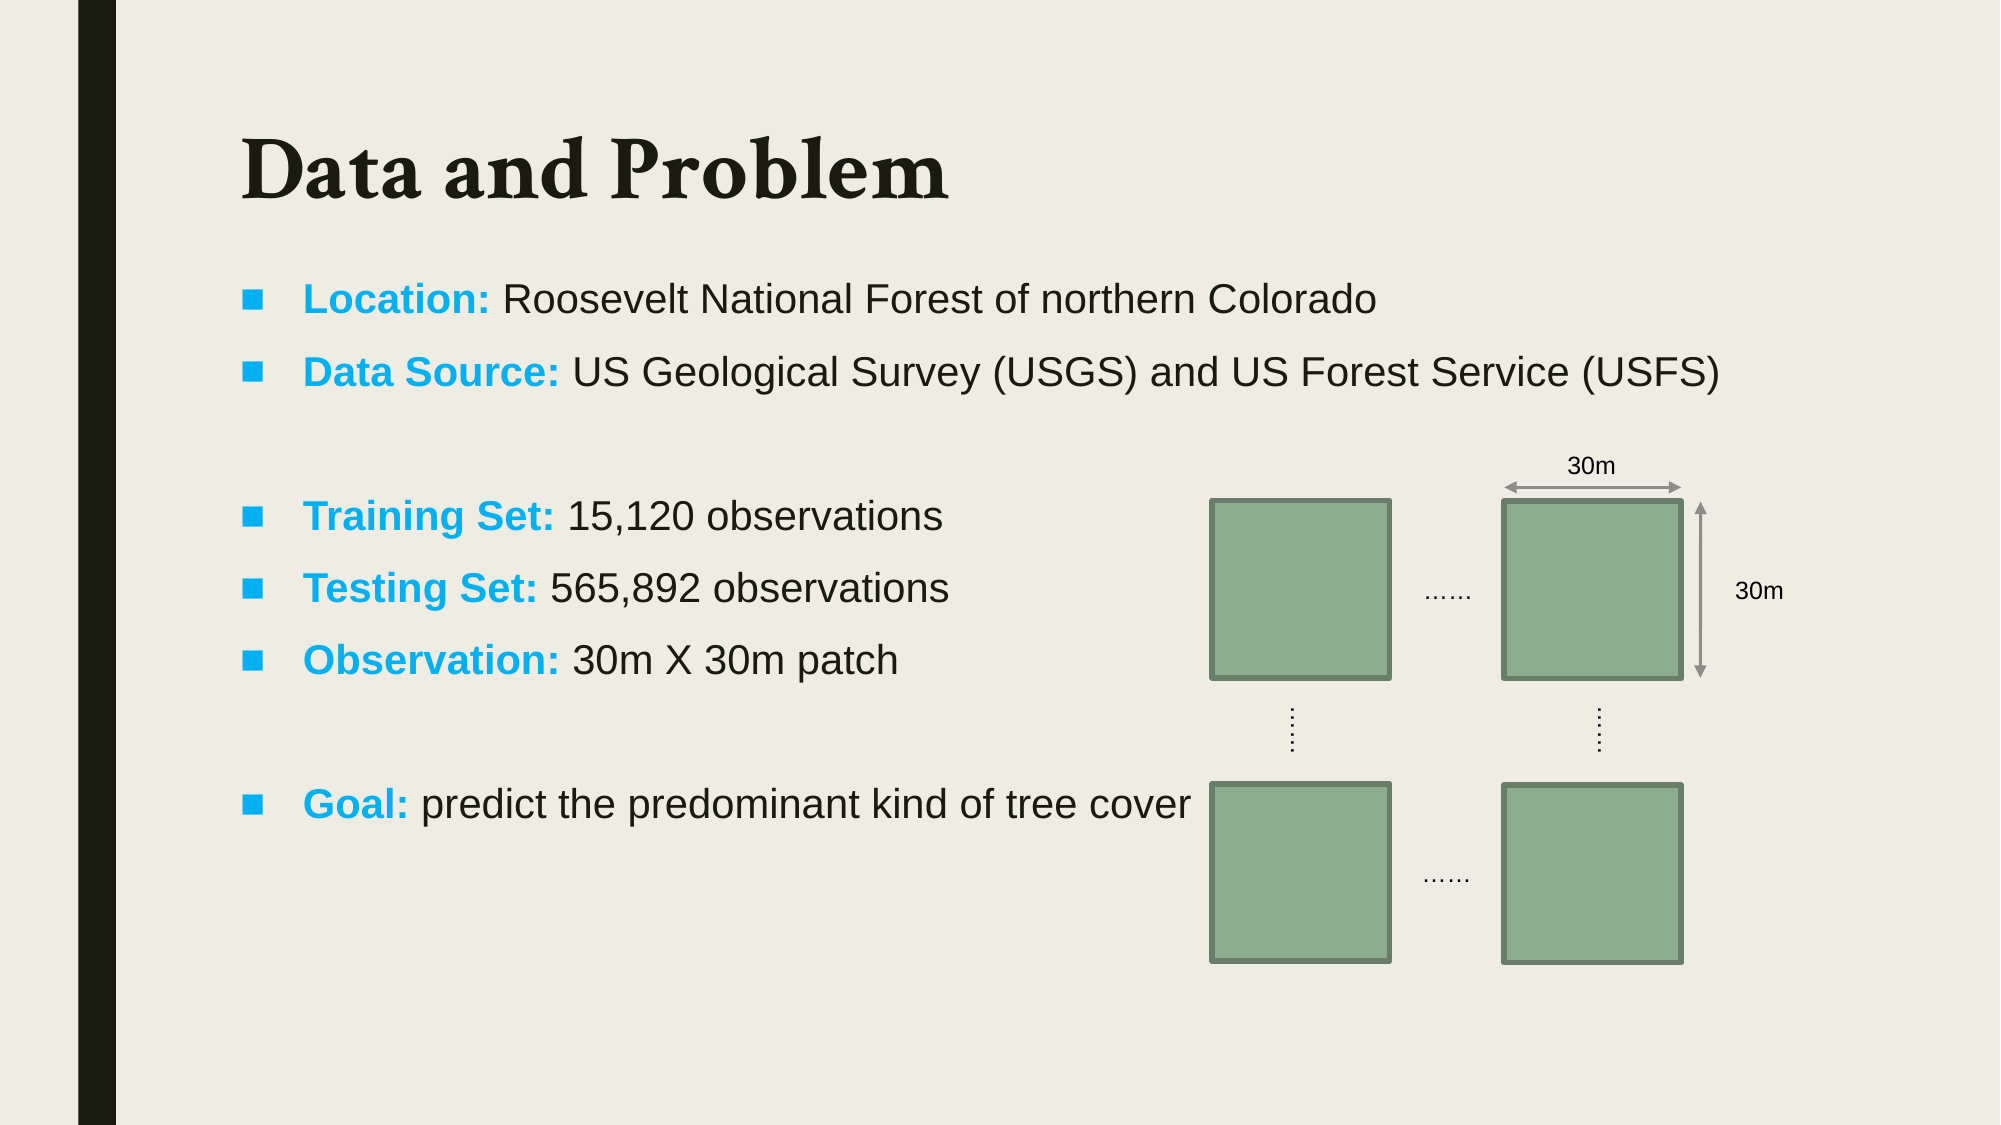

# Data and Problem
Location: Roosevelt National Forest of northern Colorado
Data Source: US Geological Survey (USGS) and US Forest Service (USFS)

Training Set: 15,120 observations
Testing Set: 565,892 observations
Observation: 30m X 30m patch

Goal: predict the predominant kind of tree cover
30m

……
30m
……
……

……